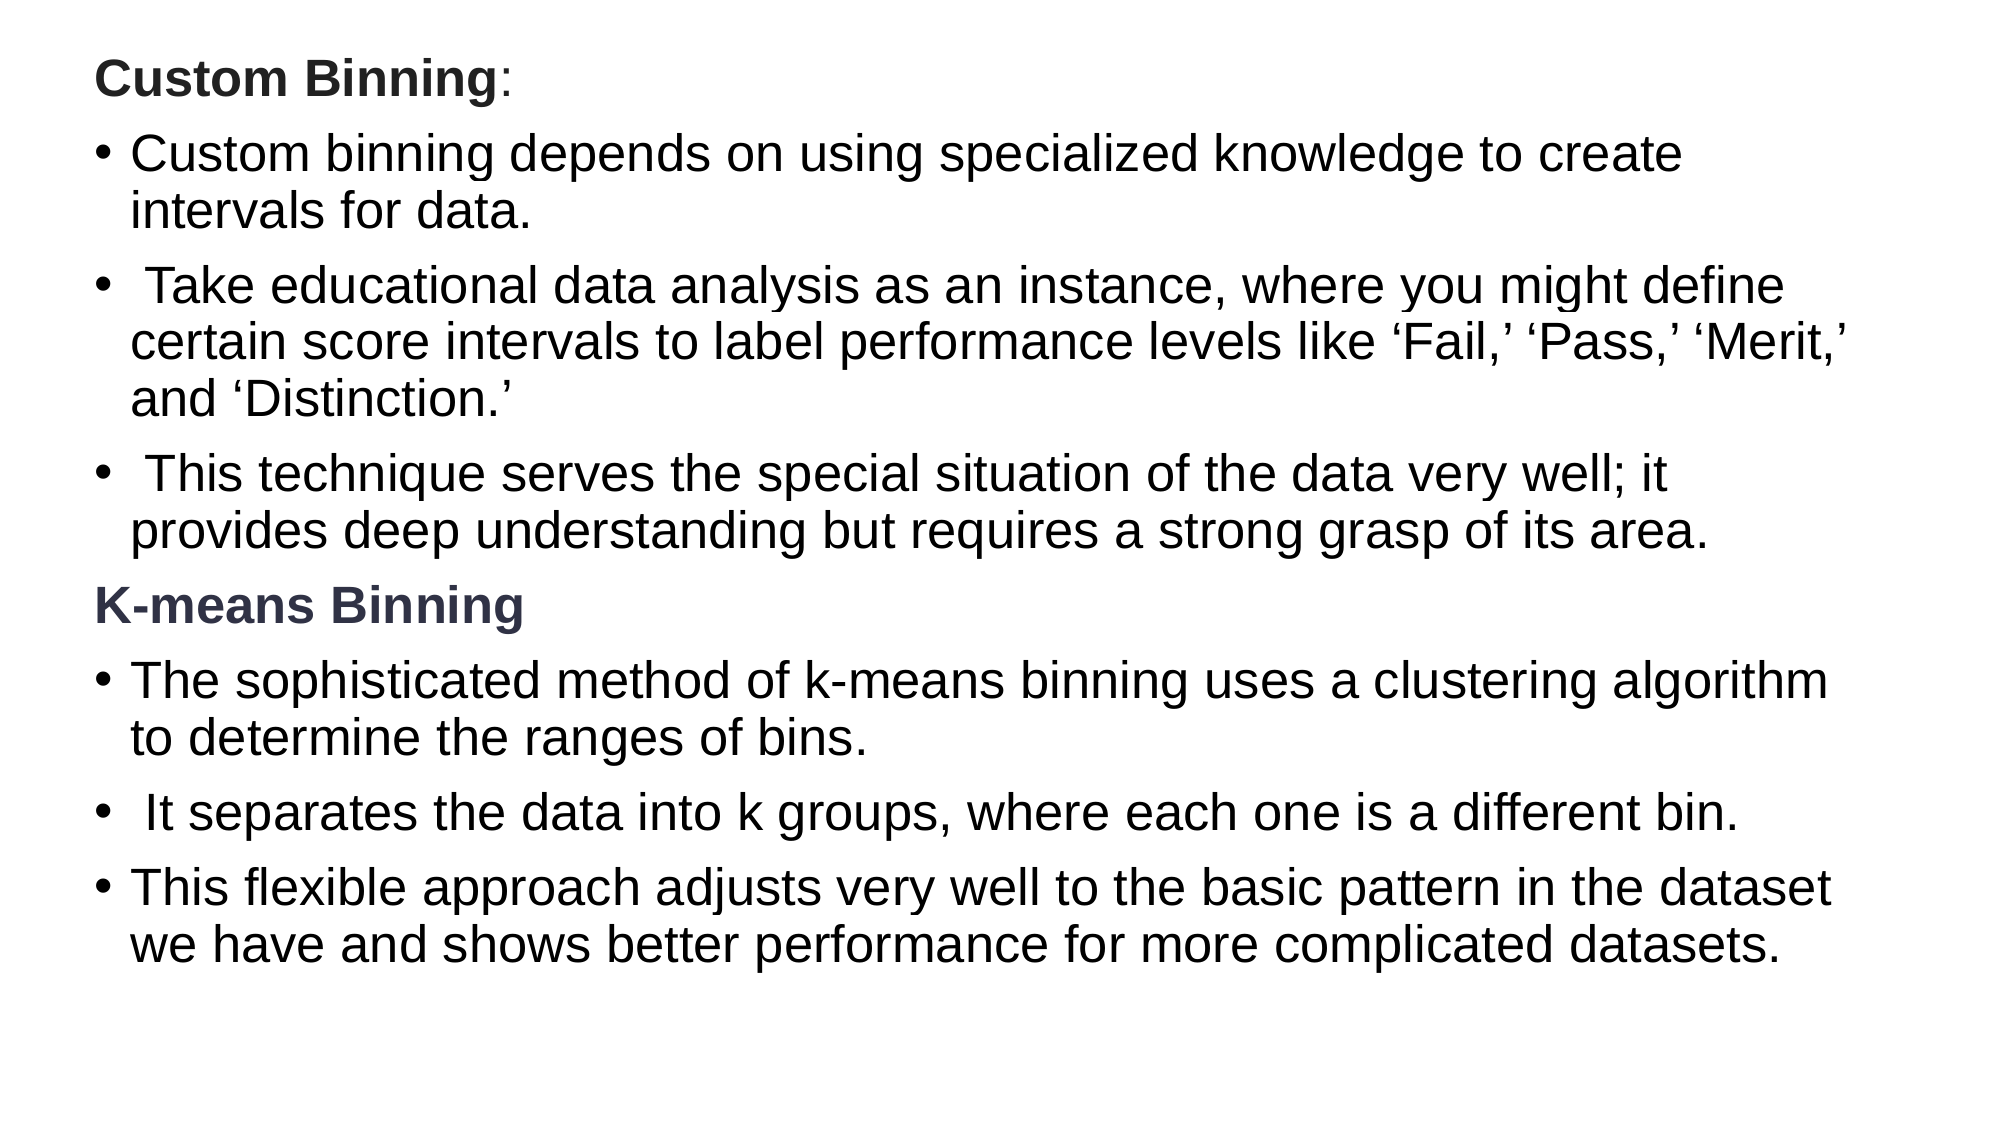

Custom Binning:
Custom binning depends on using specialized knowledge to create intervals for data.
 Take educational data analysis as an instance, where you might define certain score intervals to label performance levels like ‘Fail,’ ‘Pass,’ ‘Merit,’ and ‘Distinction.’
 This technique serves the special situation of the data very well; it provides deep understanding but requires a strong grasp of its area.
K-means Binning
The sophisticated method of k-means binning uses a clustering algorithm to determine the ranges of bins.
 It separates the data into k groups, where each one is a different bin.
This flexible approach adjusts very well to the basic pattern in the dataset we have and shows better performance for more complicated datasets.